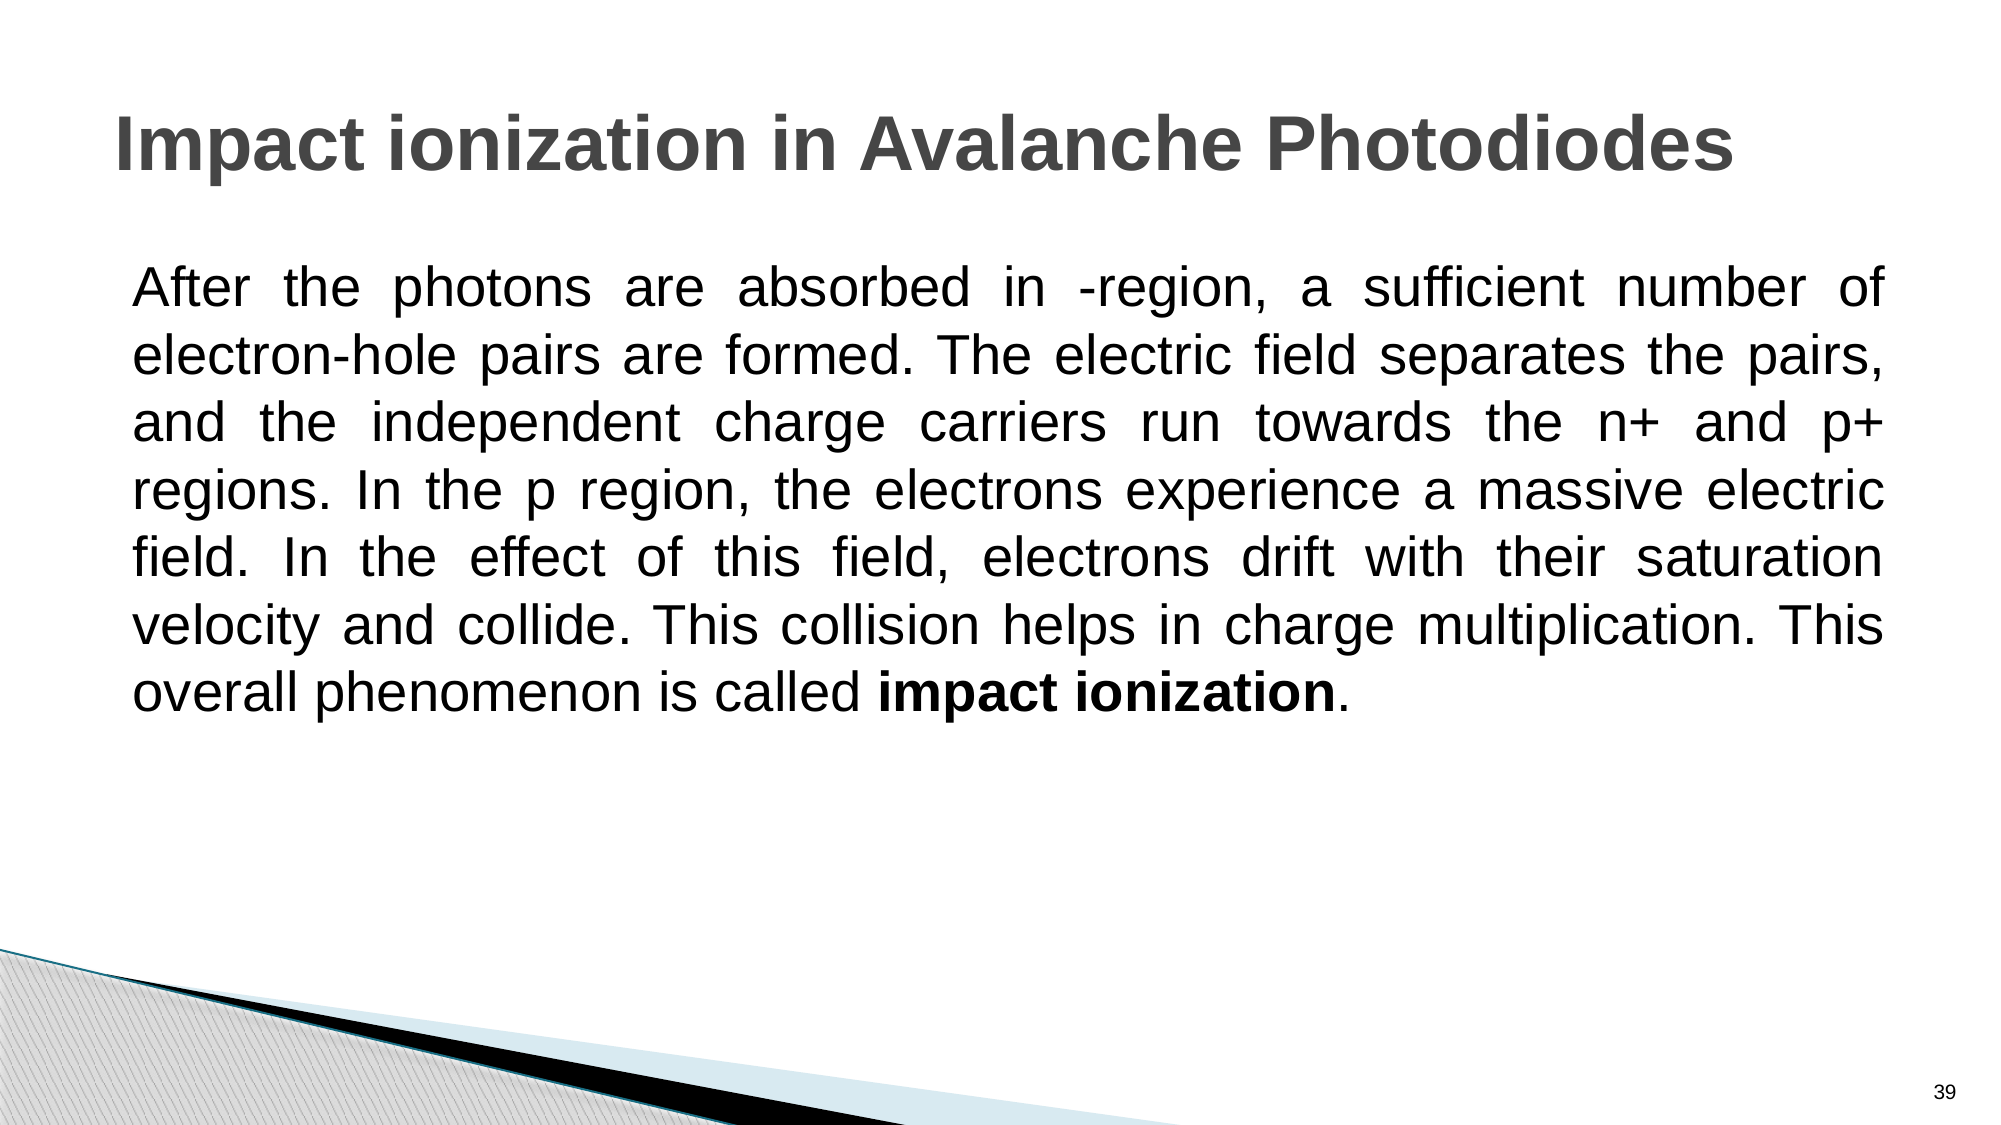

# Impact ionization in Avalanche Photodiodes
After the photons are absorbed in -region, a sufficient number of electron-hole pairs are formed. The electric field separates the pairs, and the independent charge carriers run towards the n+ and p+ regions. In the p region, the electrons experience a massive electric field. In the effect of this field, electrons drift with their saturation velocity and collide. This collision helps in charge multiplication. This overall phenomenon is called impact ionization.

39